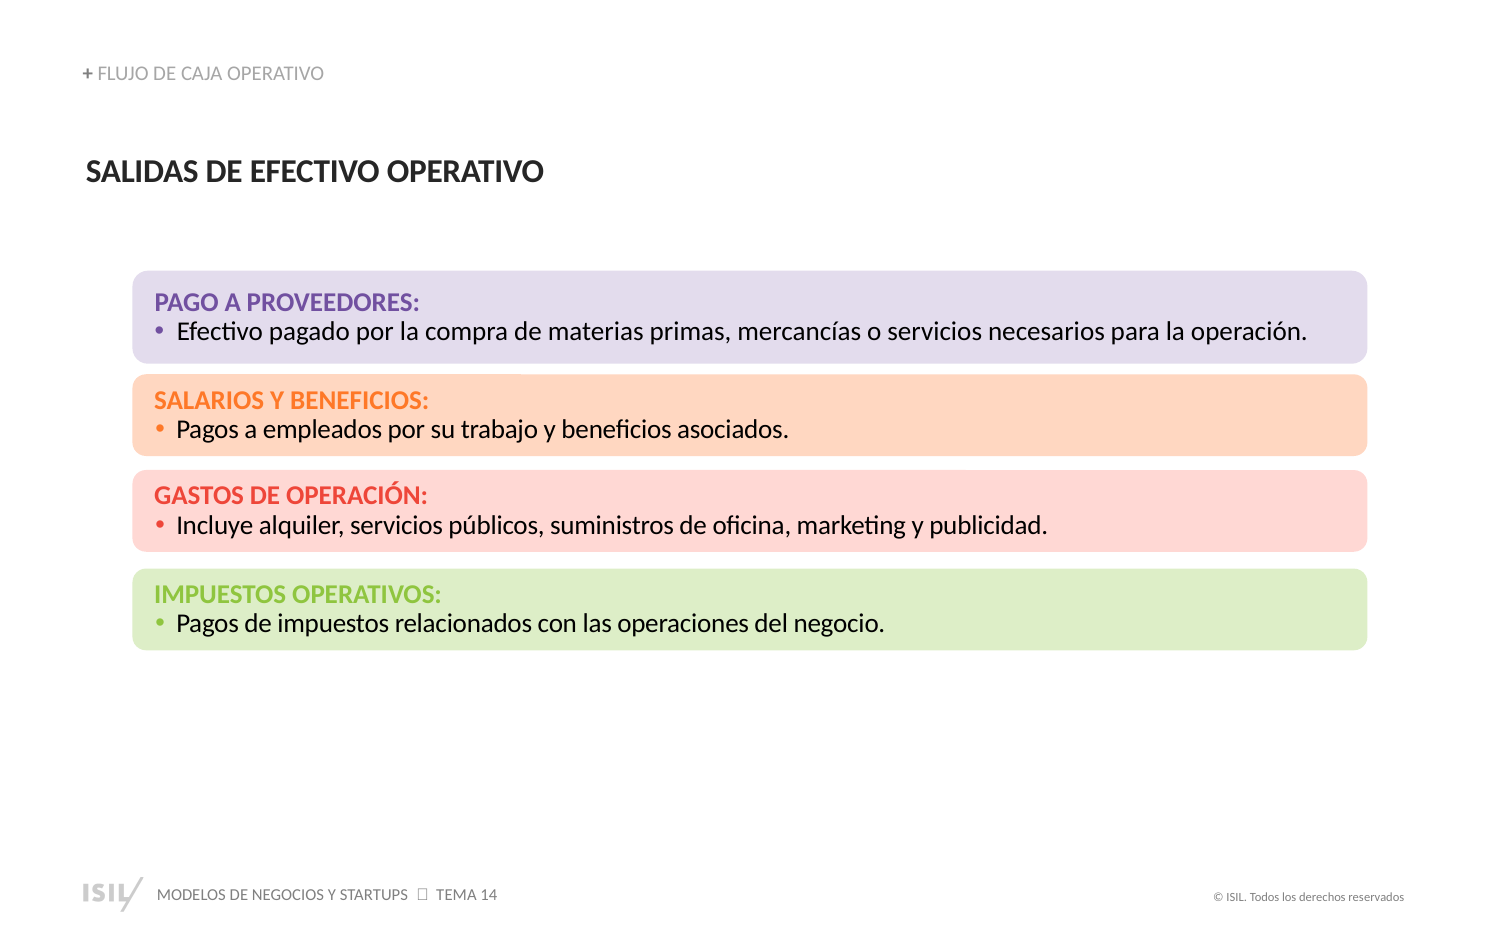

+ FLUJO DE CAJA OPERATIVO
SALIDAS DE EFECTIVO OPERATIVO
PAGO A PROVEEDORES:
Efectivo pagado por la compra de materias primas, mercancías o servicios necesarios para la operación.
SALARIOS Y BENEFICIOS:
Pagos a empleados por su trabajo y beneficios asociados.
GASTOS DE OPERACIÓN:
Incluye alquiler, servicios públicos, suministros de oficina, marketing y publicidad.
IMPUESTOS OPERATIVOS:
Pagos de impuestos relacionados con las operaciones del negocio.